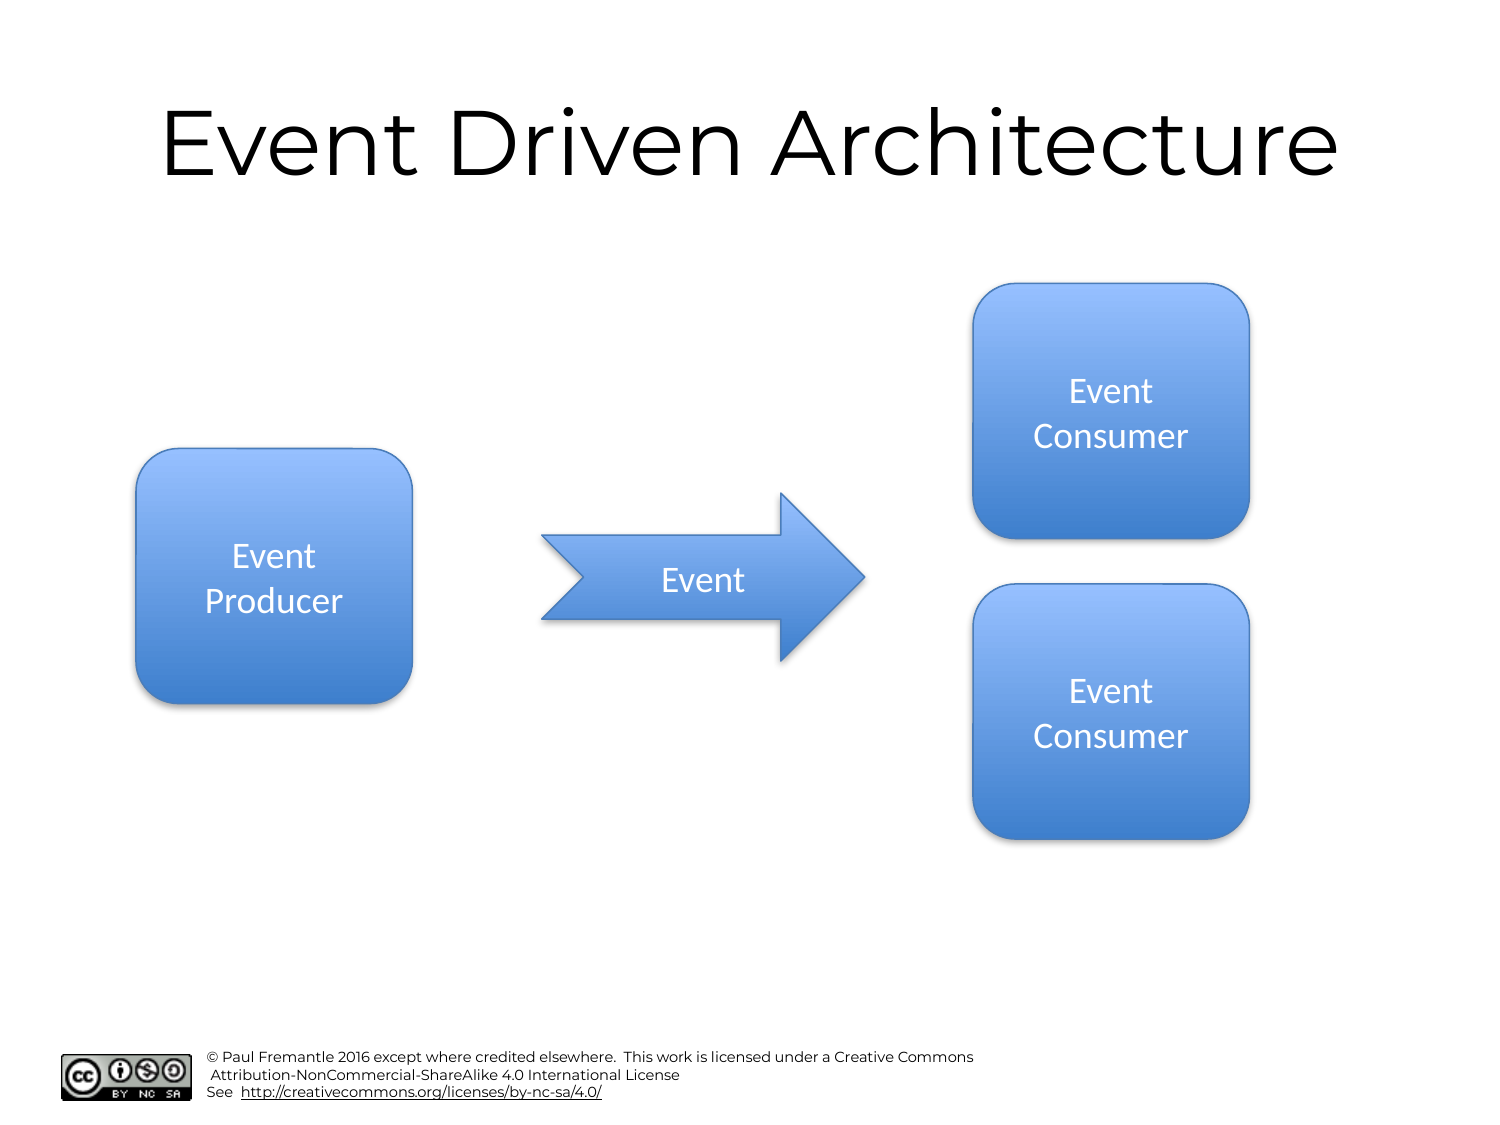

# Event Driven Architecture
Event Consumer
Event Producer
Event
Event Consumer